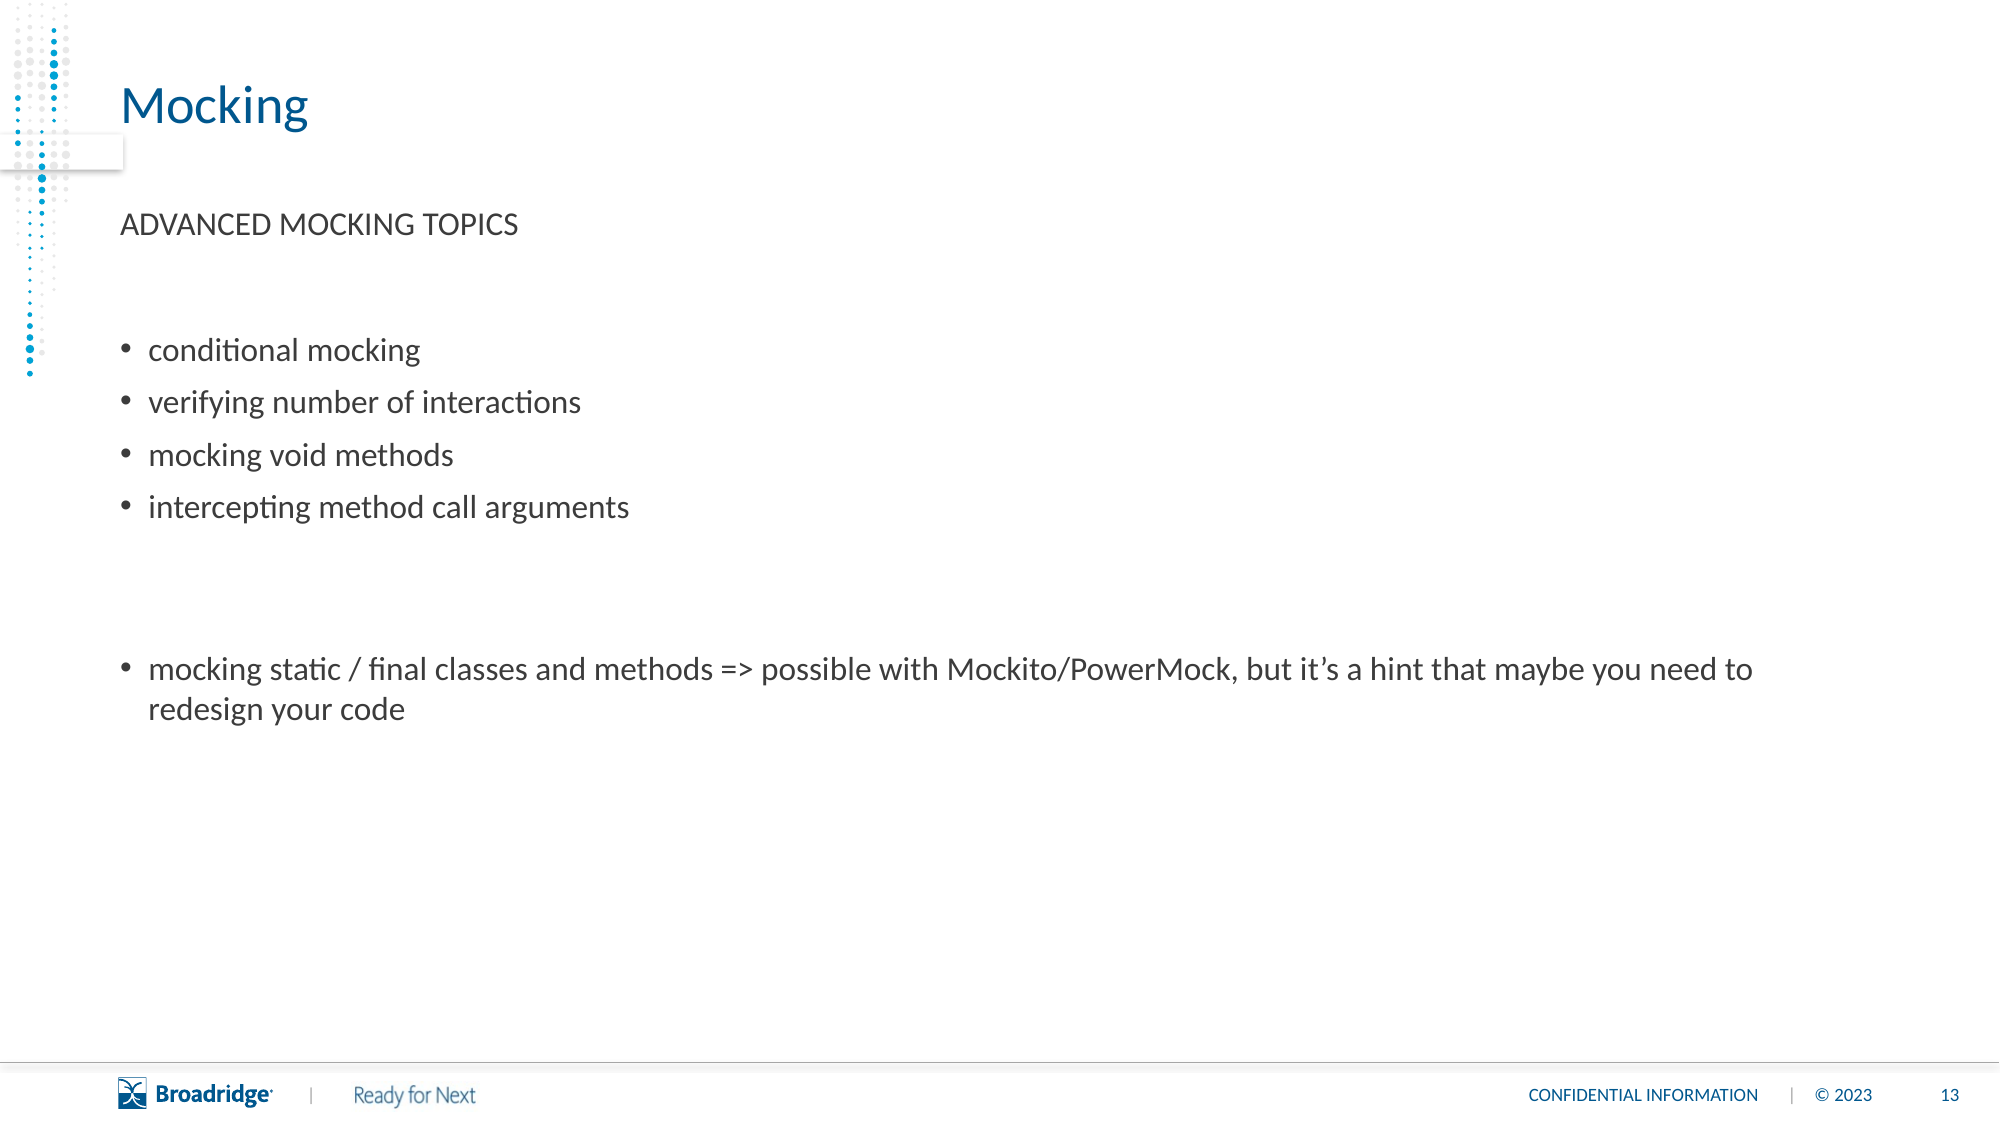

# Mocking
ADVANCED MOCKING TOPICS

conditional mocking
verifying number of interactions
mocking void methods
intercepting method call arguments

mocking static / final classes and methods => possible with Mockito/PowerMock, but it’s a hint that maybe you need to redesign your code